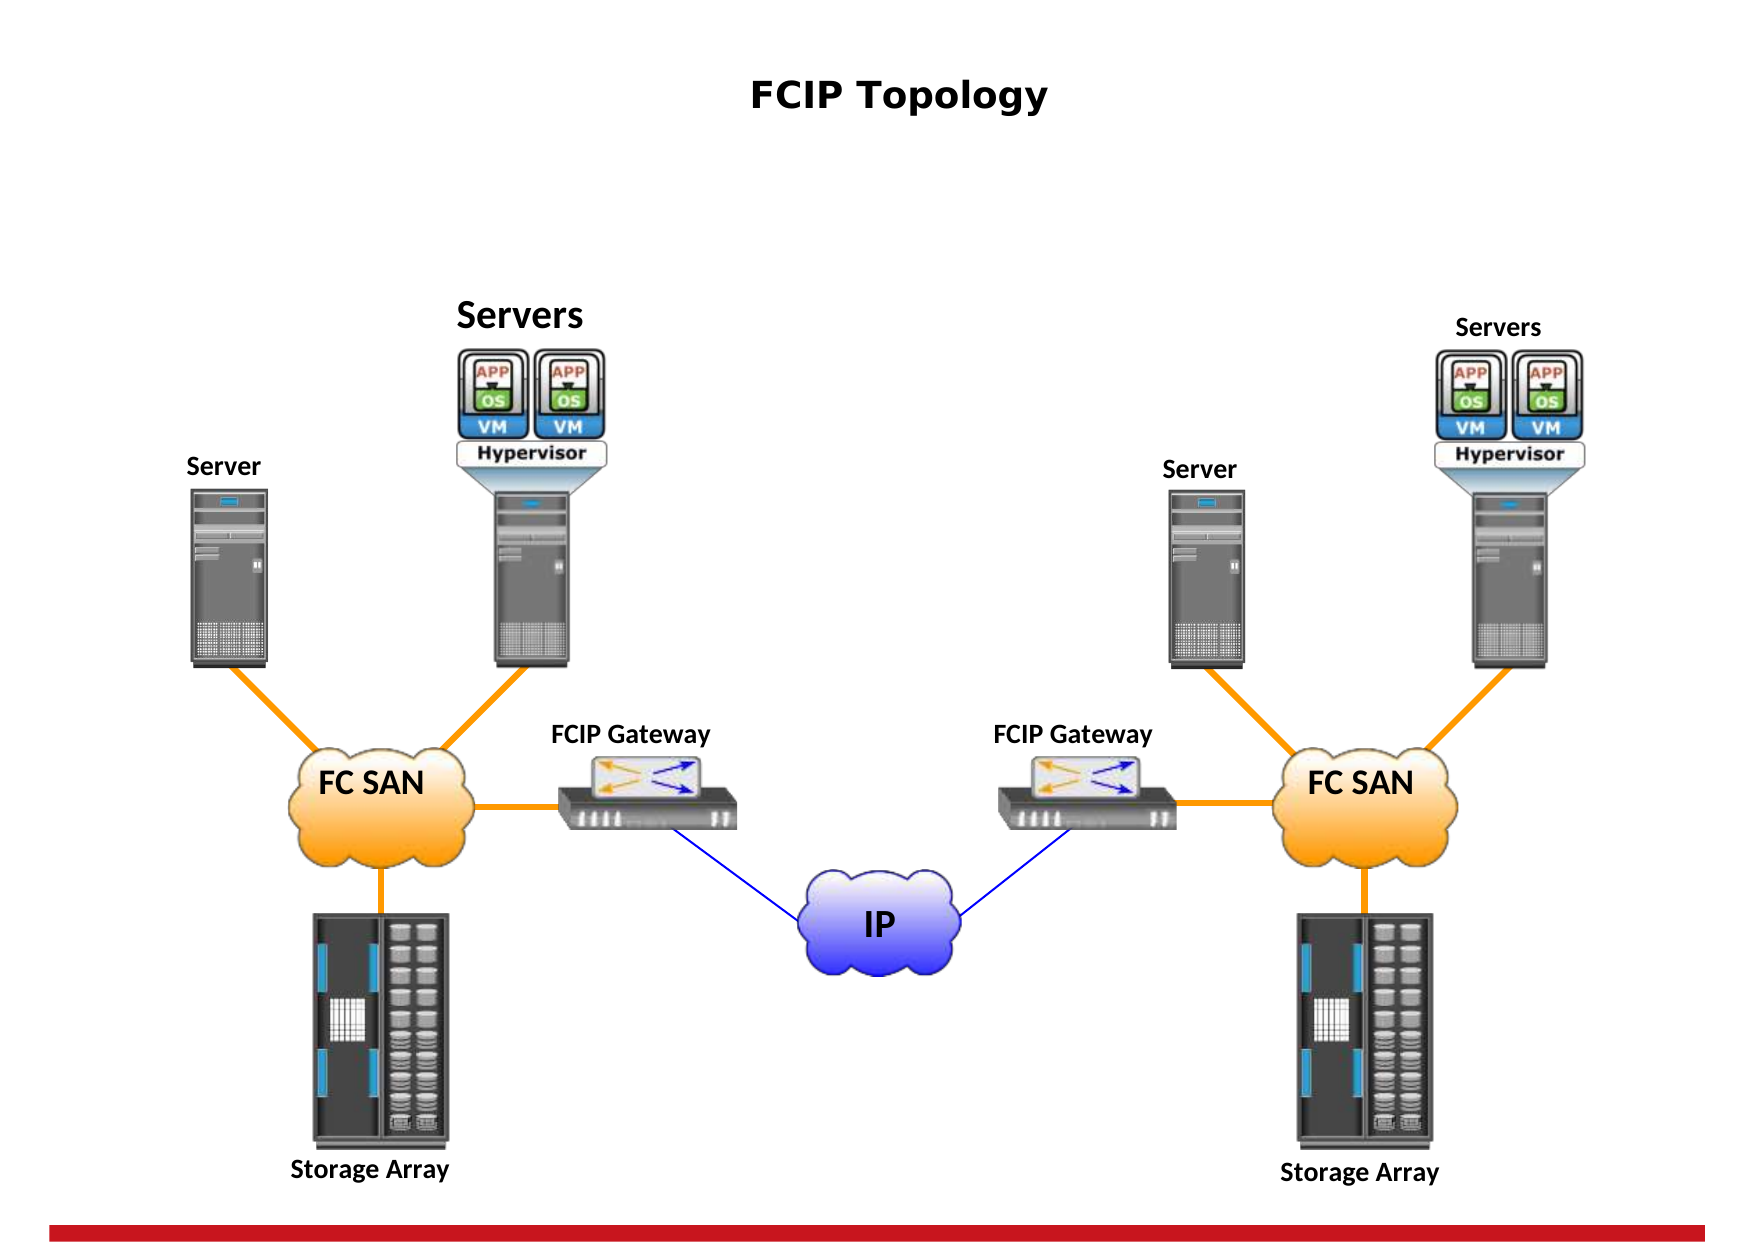

FCIP Topology
Servers
Servers

Server
Server

FCIP Gateway
FCIP Gateway

FC SAN
FC SAN

IP

Storage Array
Storage Array